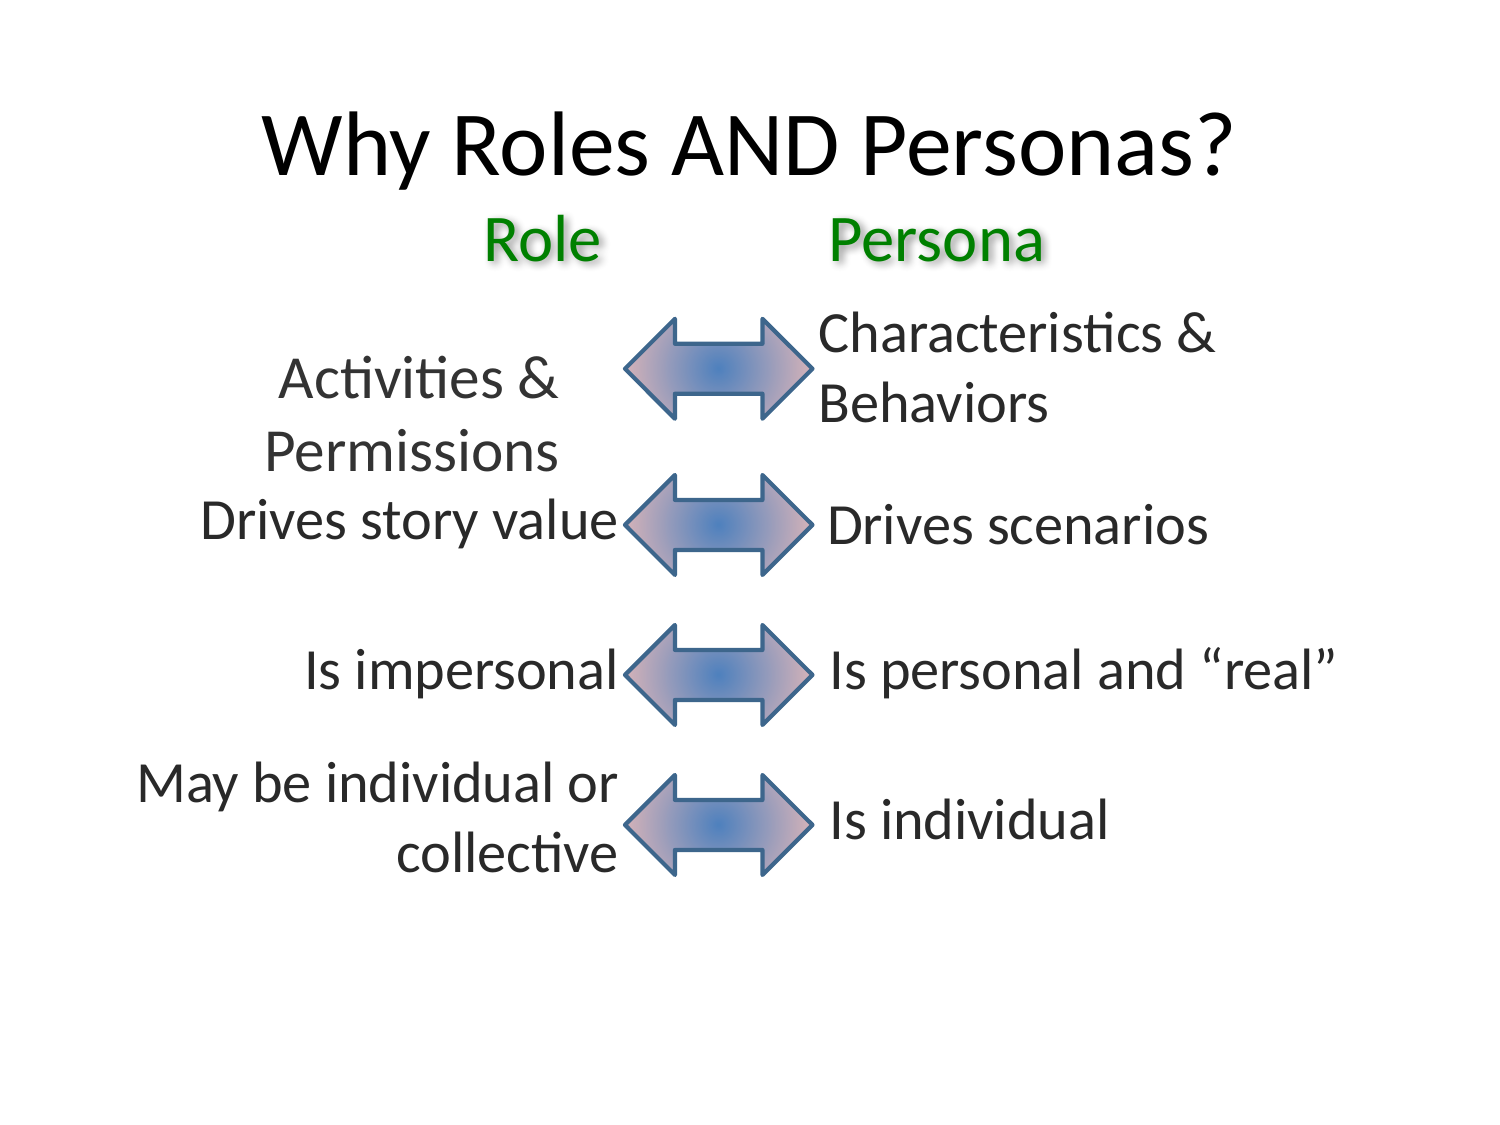

# Why Roles AND Personas?
Role
Persona
Characteristics & Behaviors

Activities & Permissions

Drives story value

Drives scenarios

Is impersonal

Is personal and “real”

May be individual or collective

Is individual